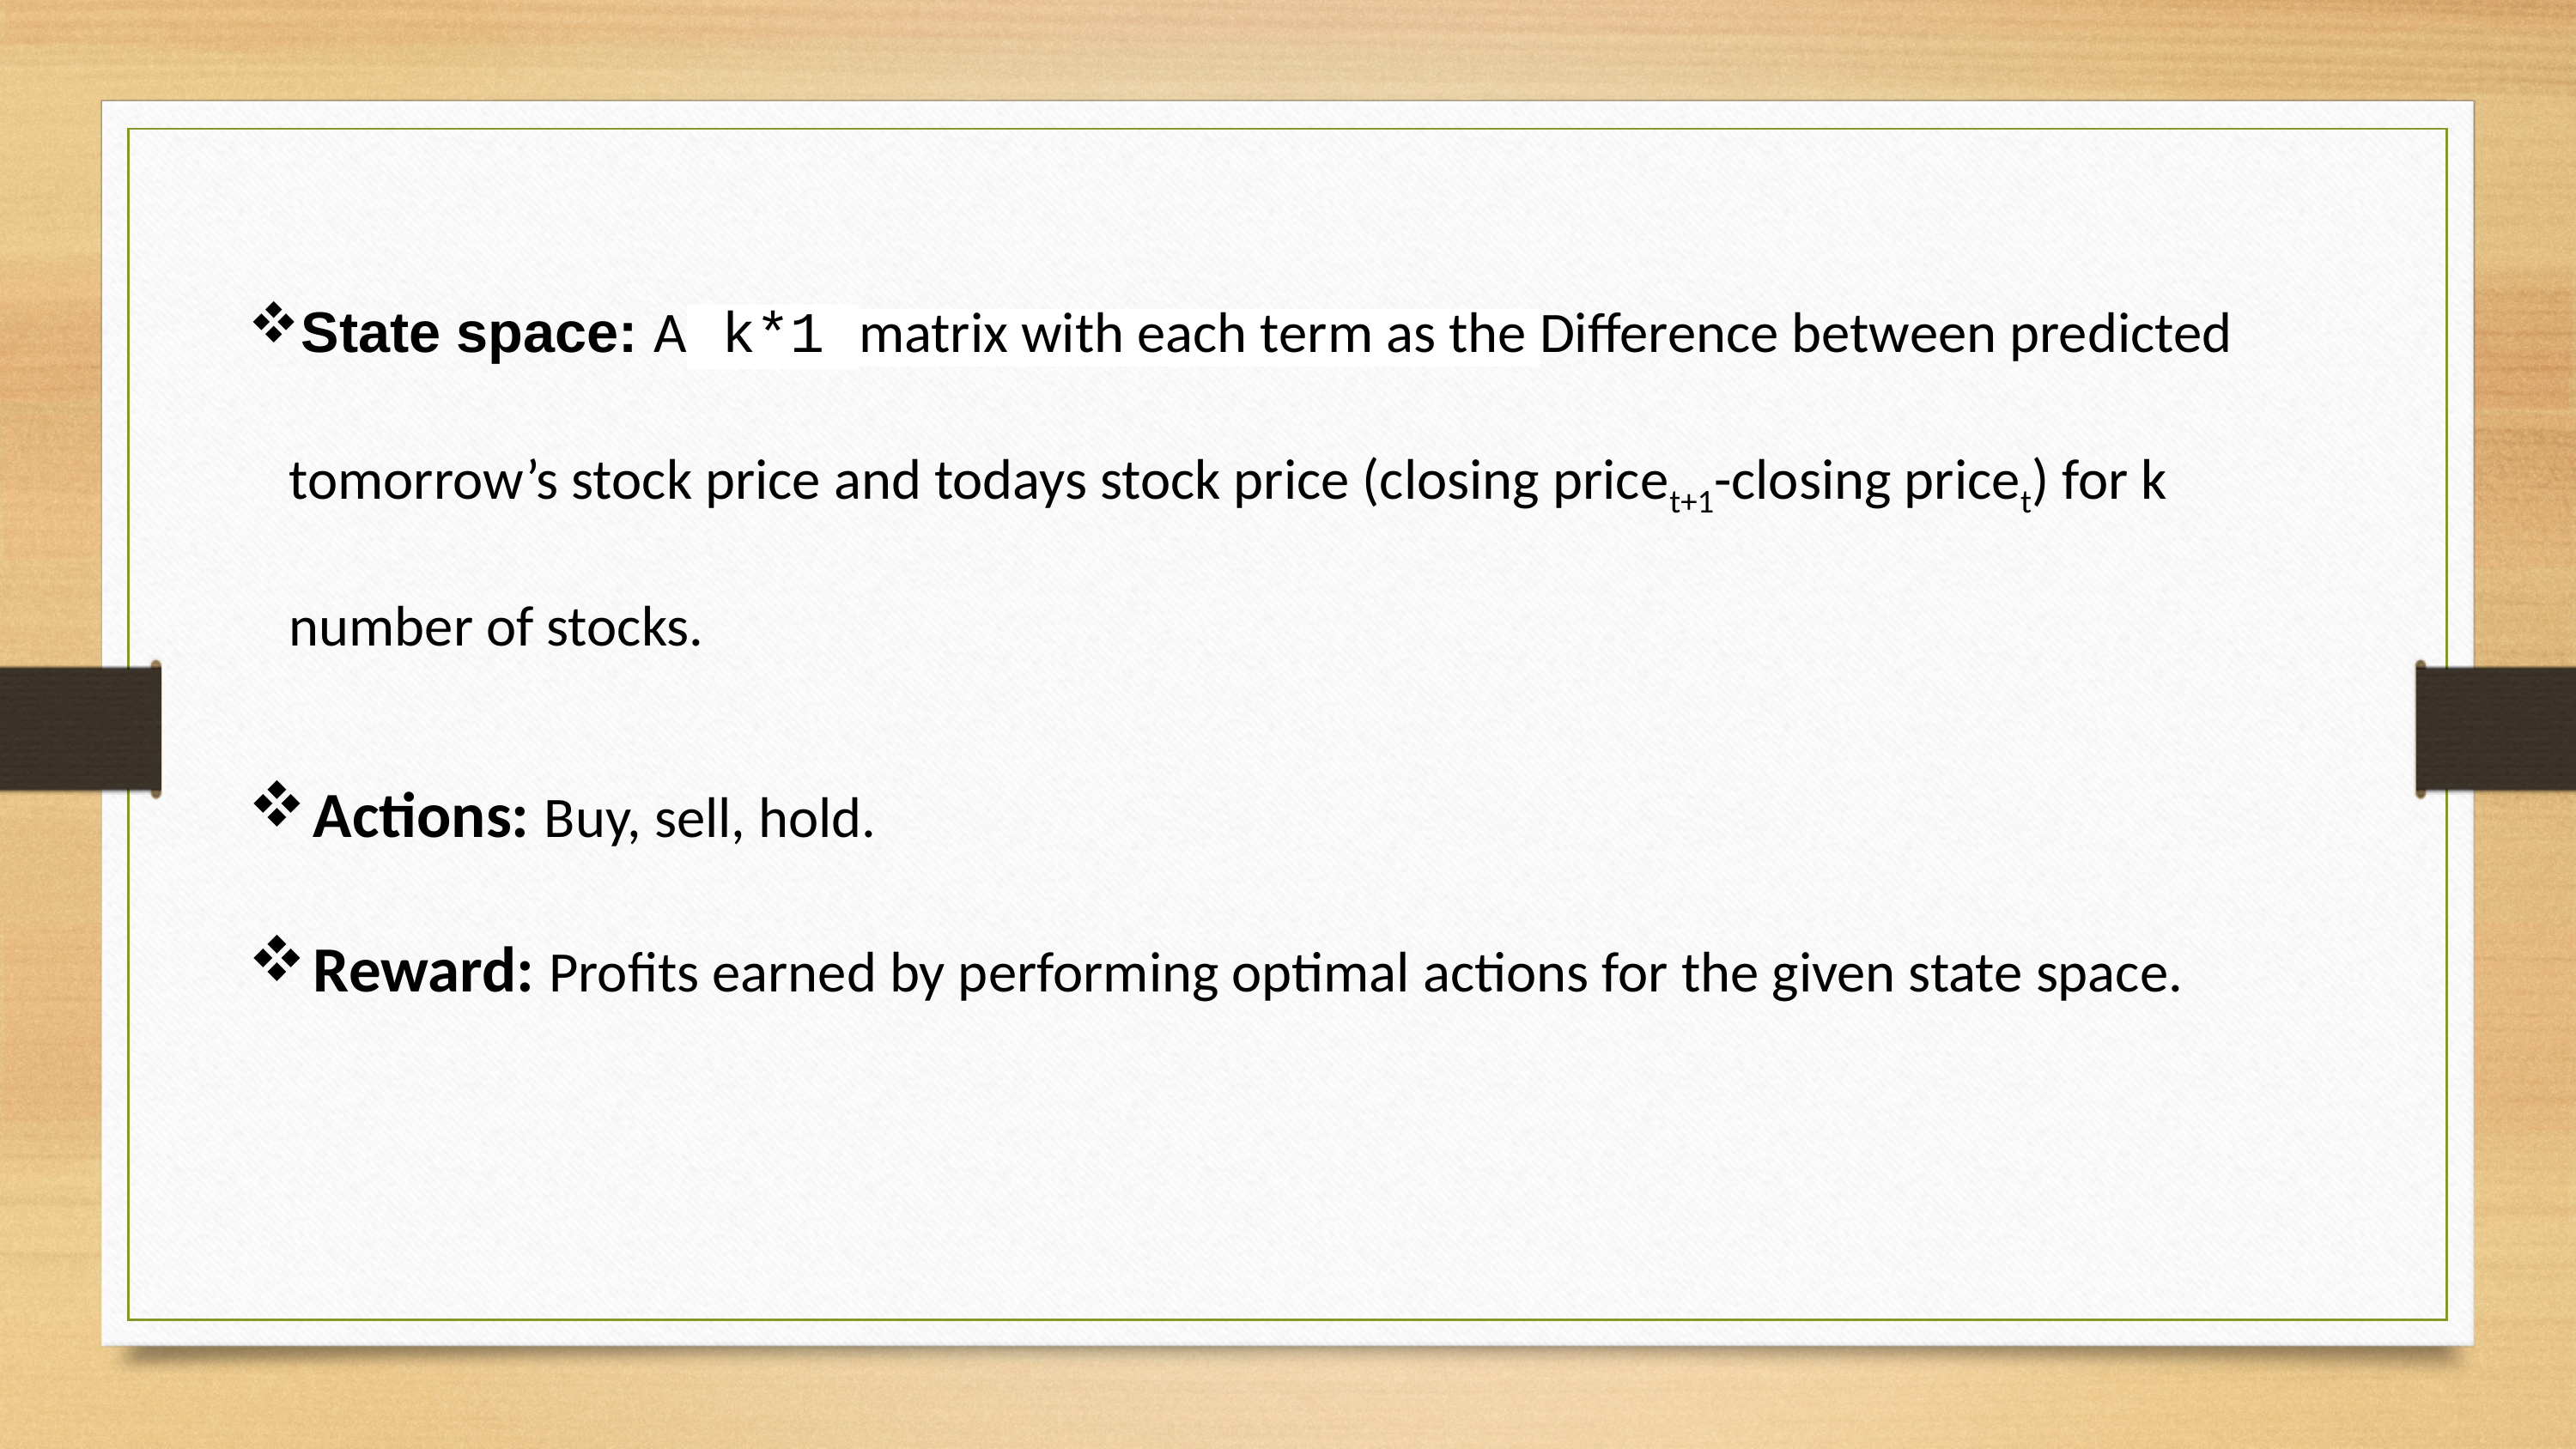

State space: A k*1 matrix with each term as the Difference between predicted tomorrow’s stock price and todays stock price (closing pricet+1-closing pricet) for k number of stocks.
Actions: Buy, sell, hold.
Reward: Profits earned by performing optimal actions for the given state space.